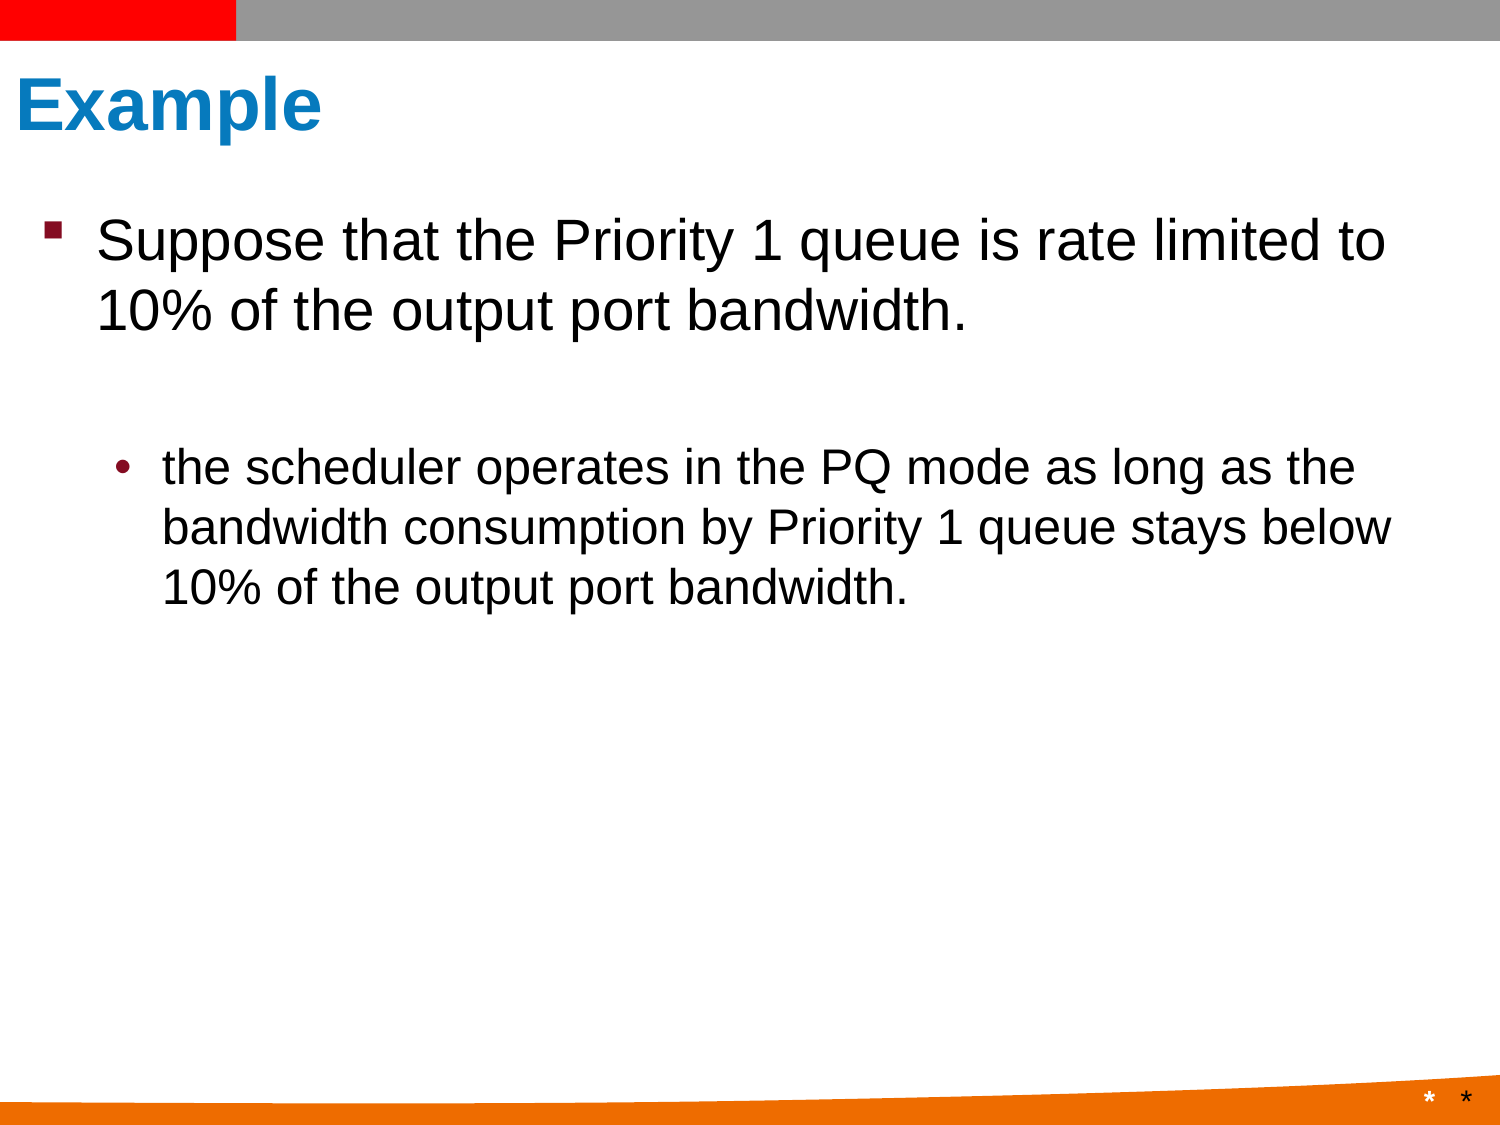

# Example
Suppose that the Priority 1 queue is rate limited to 10% of the output port bandwidth.

the scheduler operates in the PQ mode as long as the bandwidth consumption by Priority 1 queue stays below 10% of the output port bandwidth.

*